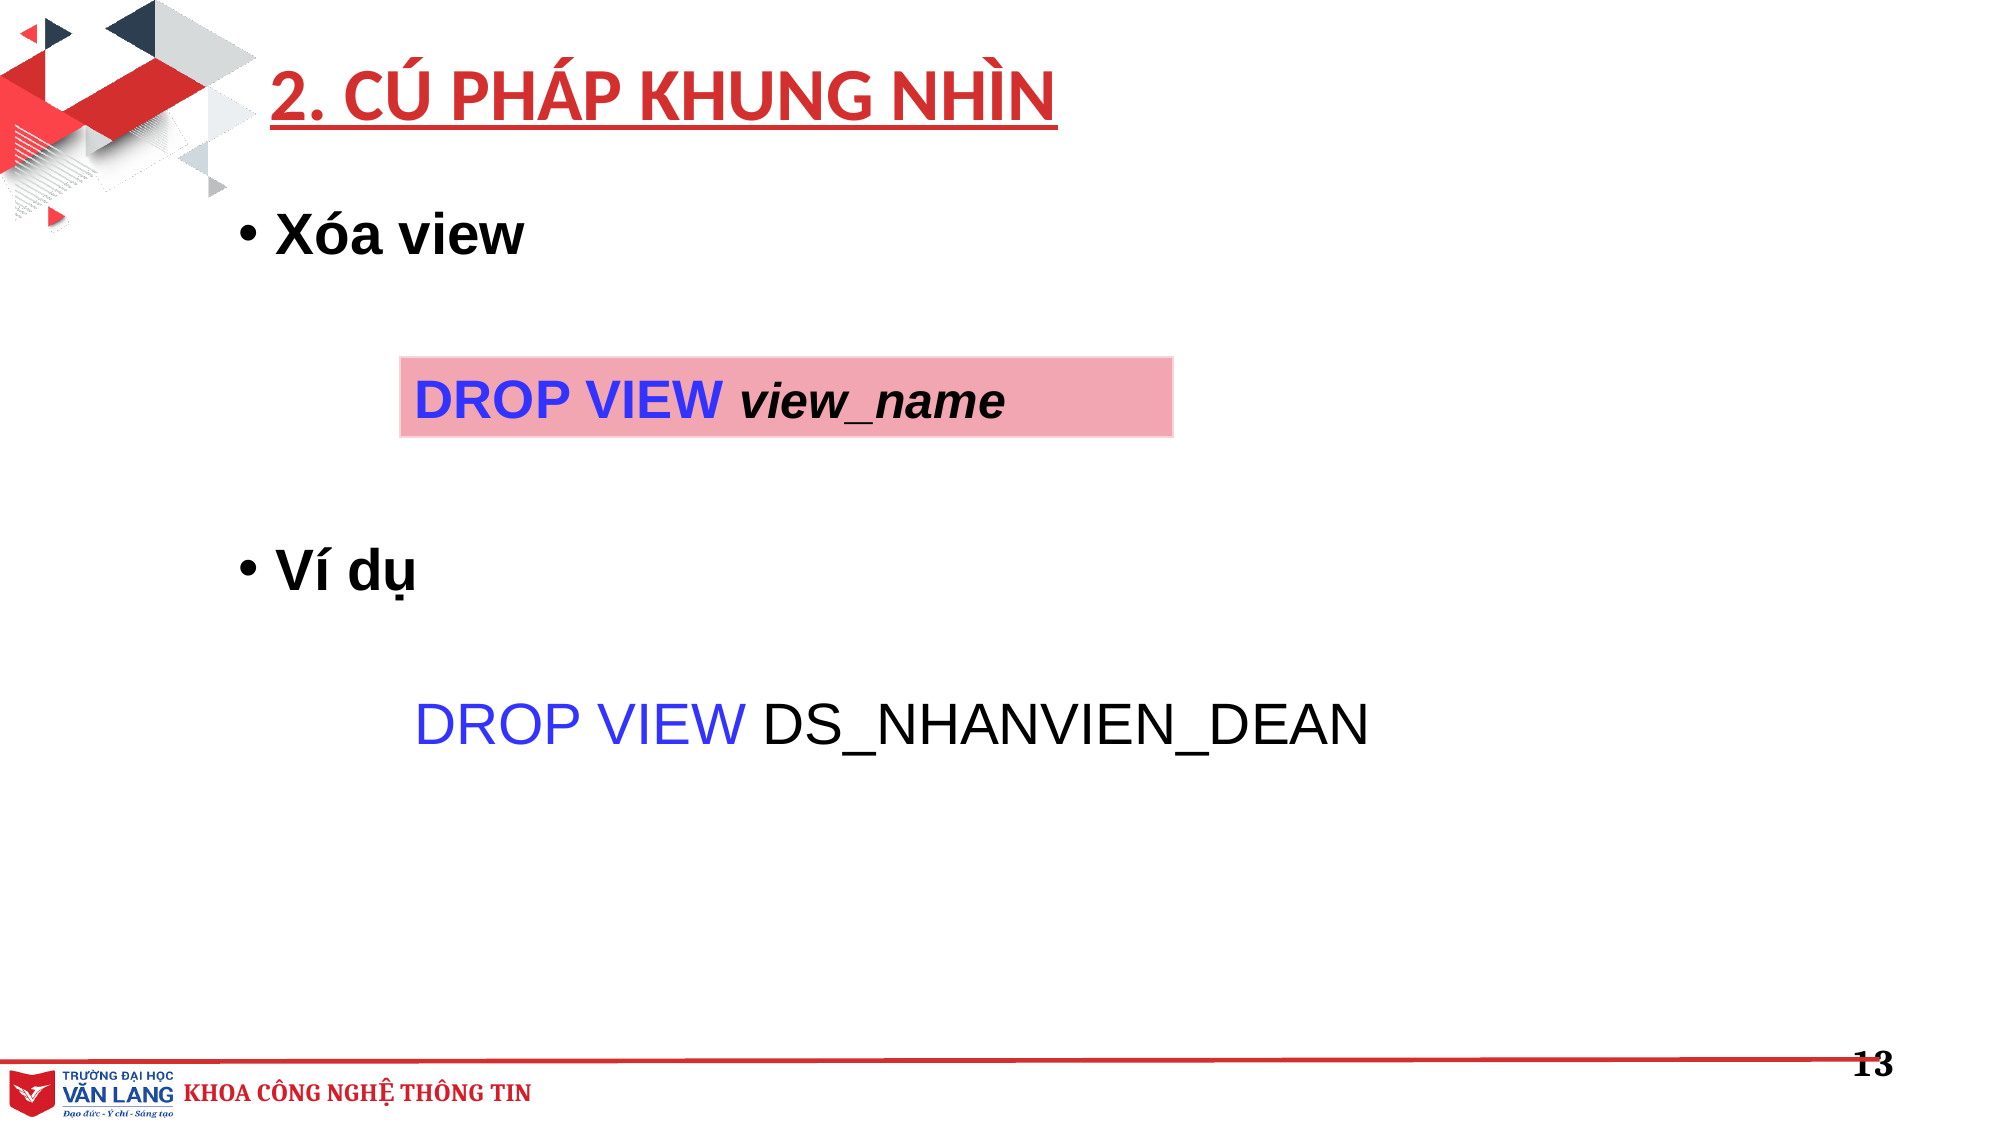

2. CÚ PHÁP KHUNG NHÌN

Xóa view

Ví dụ
DROP VIEW view_name
DROP VIEW DS_NHANVIEN_DEAN